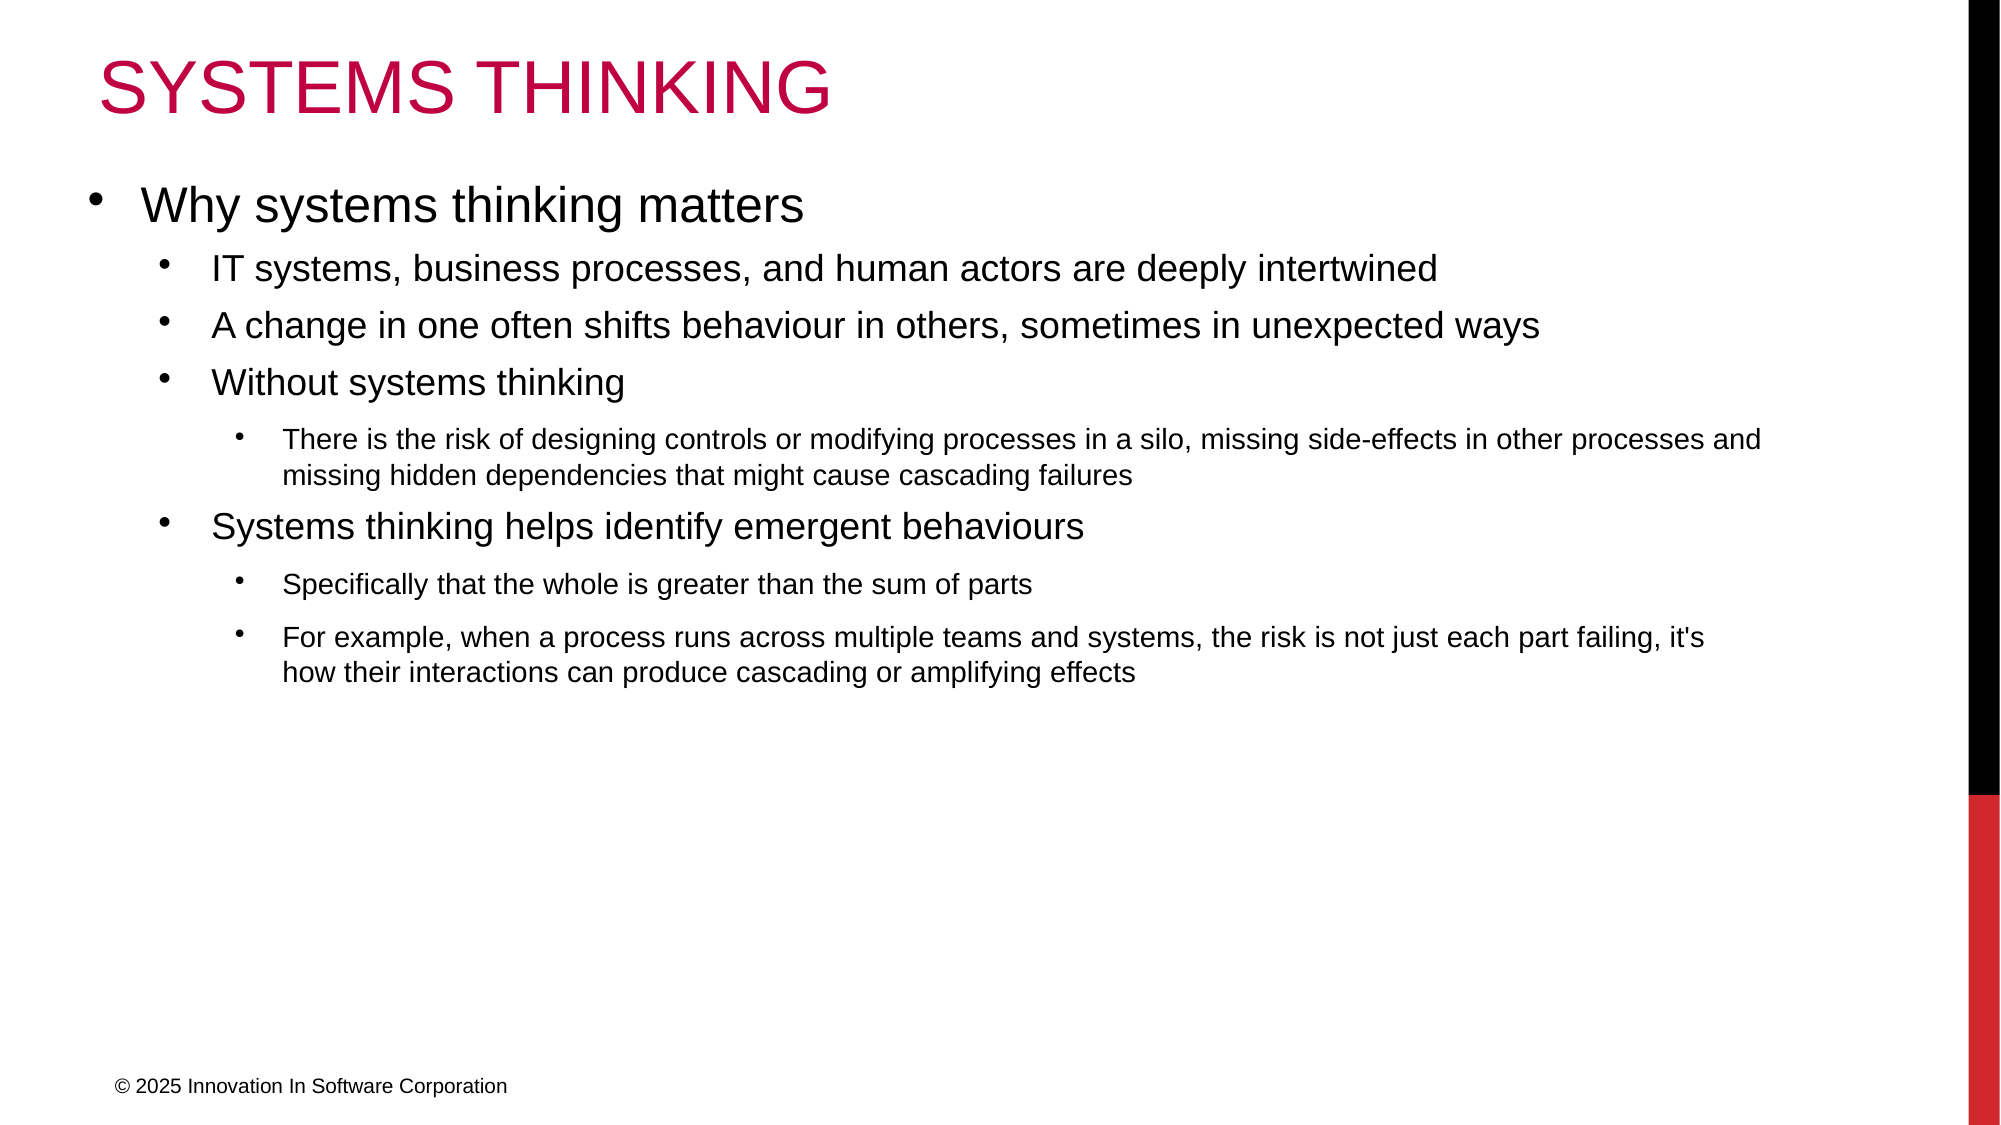

# Systems Thinking
Why systems thinking matters
IT systems, business processes, and human actors are deeply intertwined
A change in one often shifts behaviour in others, sometimes in unexpected ways
Without systems thinking
There is the risk of designing controls or modifying processes in a silo, missing side-effects in other processes and missing hidden dependencies that might cause cascading failures
Systems thinking helps identify emergent behaviours
Specifically that the whole is greater than the sum of parts
For example, when a process runs across multiple teams and systems, the risk is not just each part failing, it's how their interactions can produce cascading or amplifying effects
© 2025 Innovation In Software Corporation